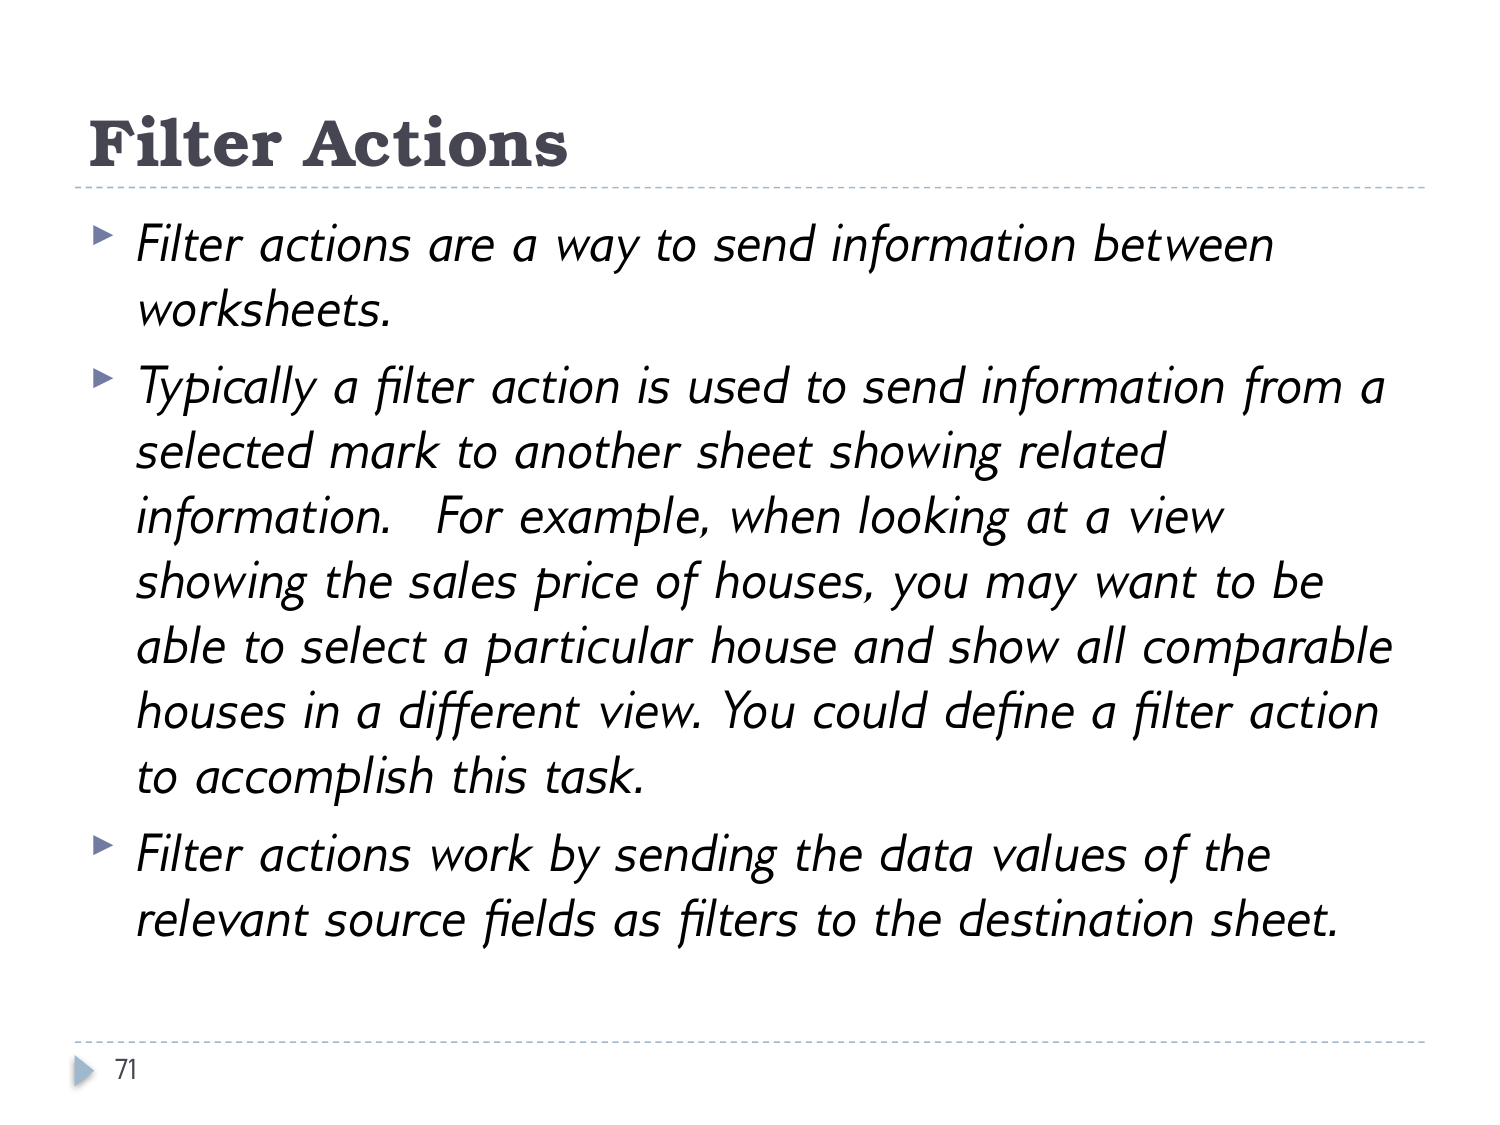

# Filter Actions
Filter actions are a way to send information between worksheets.
Typically a filter action is used to send information from a selected mark to another sheet showing related information. 	For example, when looking at a view showing the sales price of houses, you may want to be able to select a particular house and show all comparable houses in a different view. You could define a filter action to accomplish this task.
Filter actions work by sending the data values of the relevant source fields as filters to the destination sheet.

71